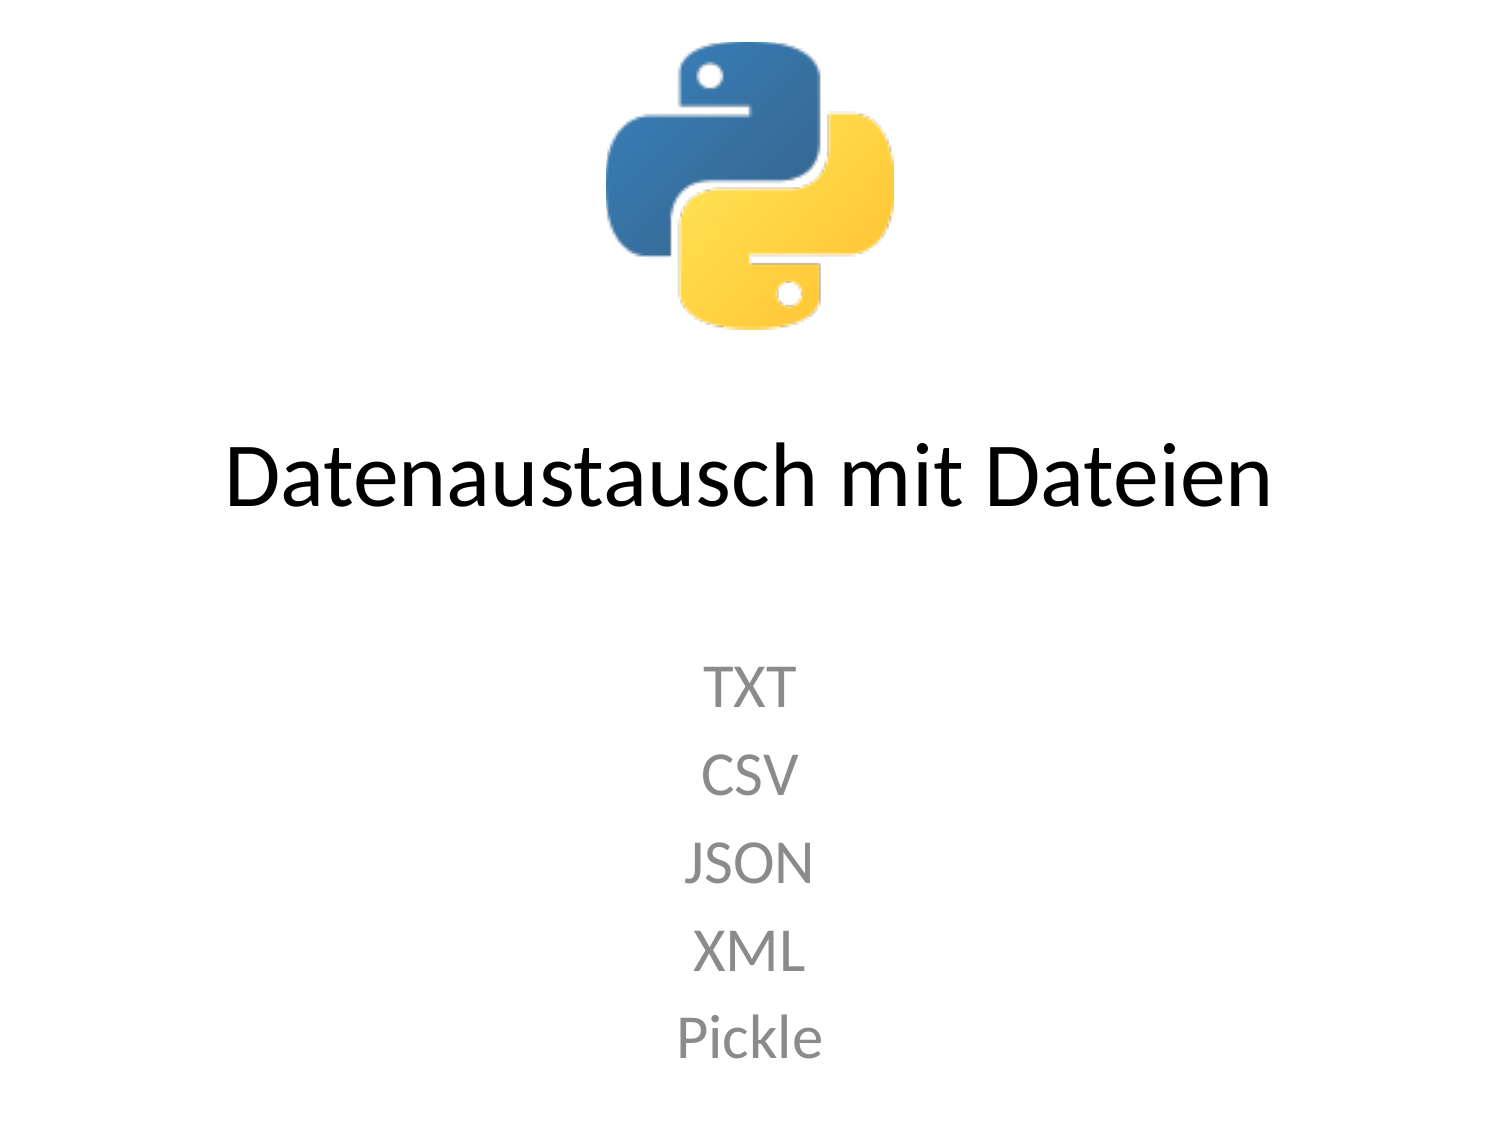

# Datenaustausch mit Dateien
TXT
CSV
JSON
XML
Pickle